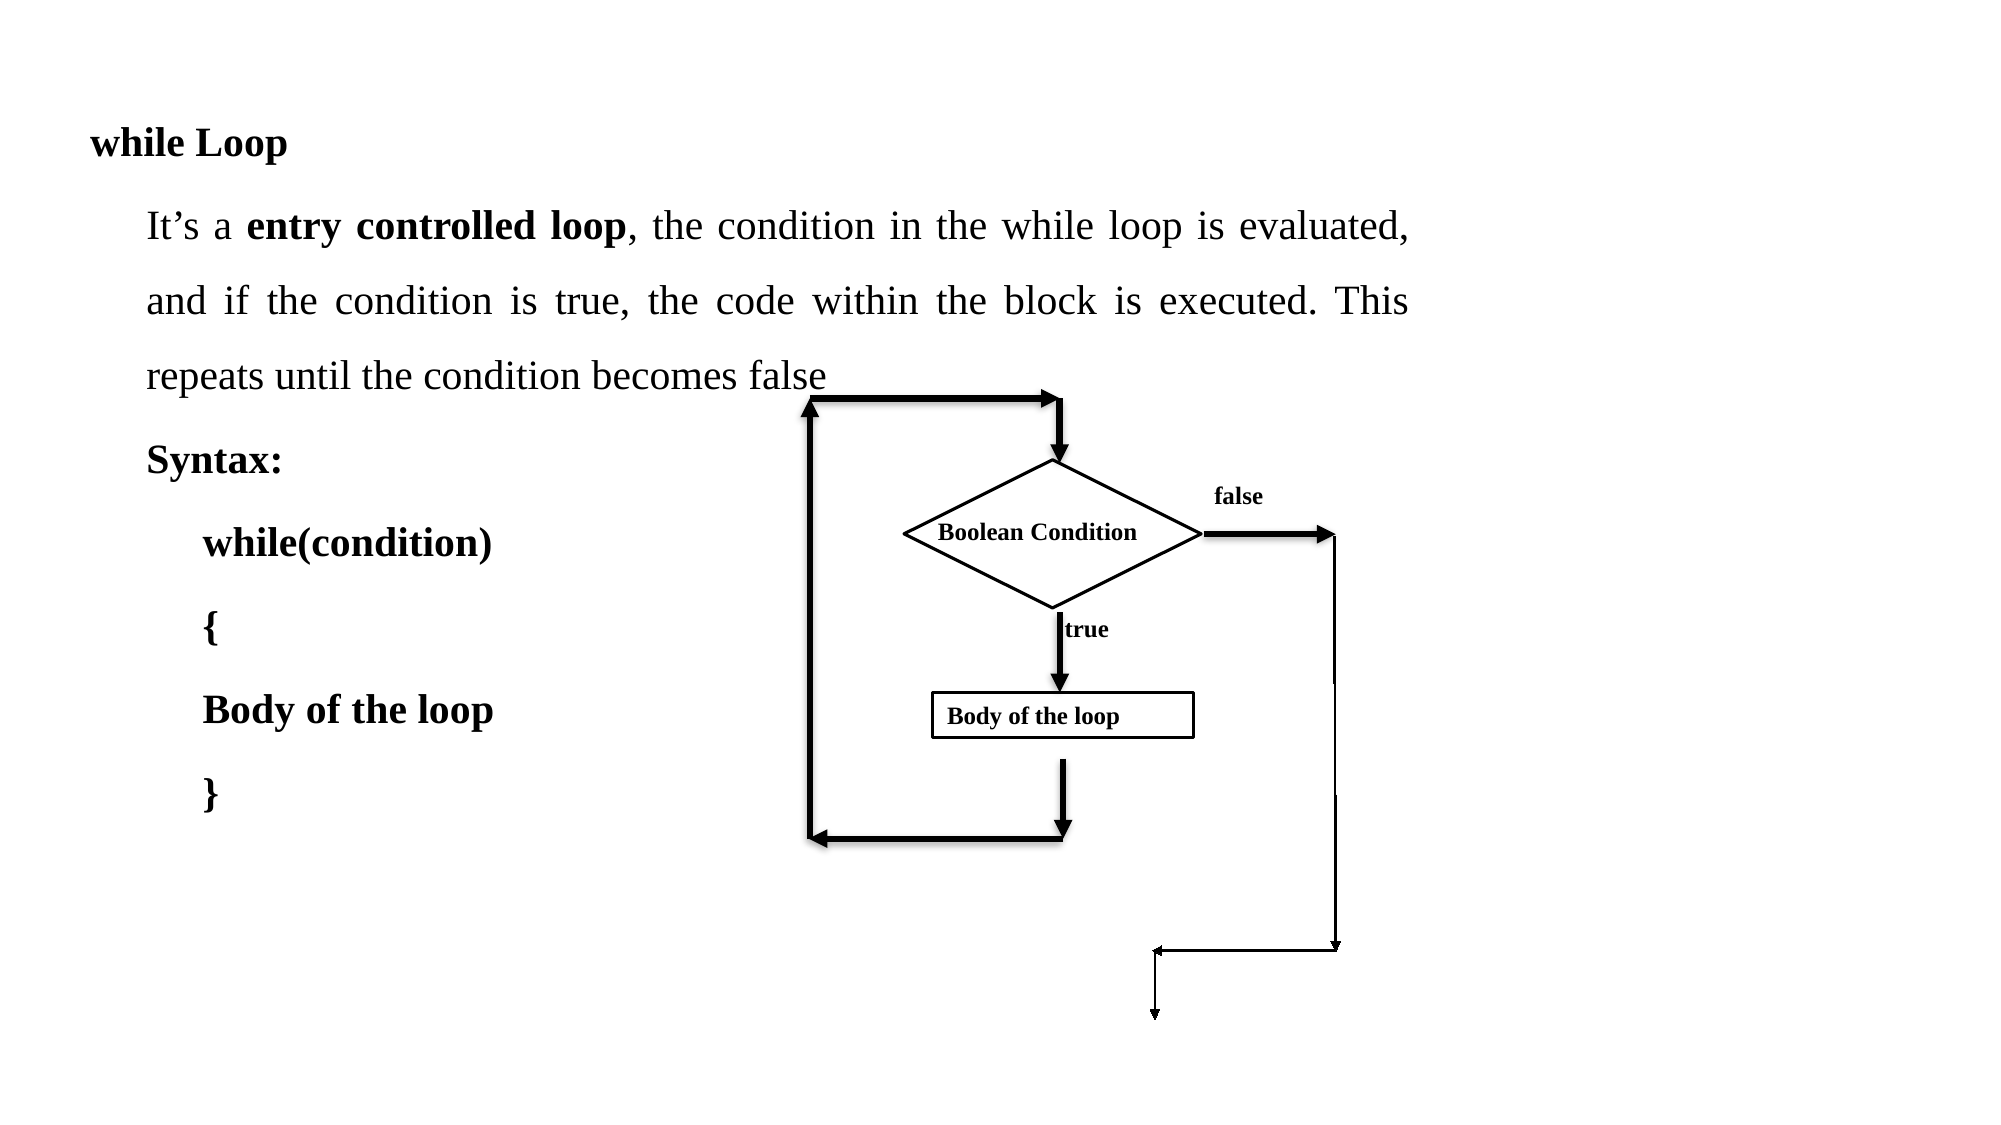

while Loop
It’s a entry controlled loop, the condition in the while loop is evaluated, and if the condition is true, the code within the block is executed. This repeats until the condition becomes false
Syntax:
while(condition)
{
Body of the loop
}

false
Boolean Condition

true
Body of the loop